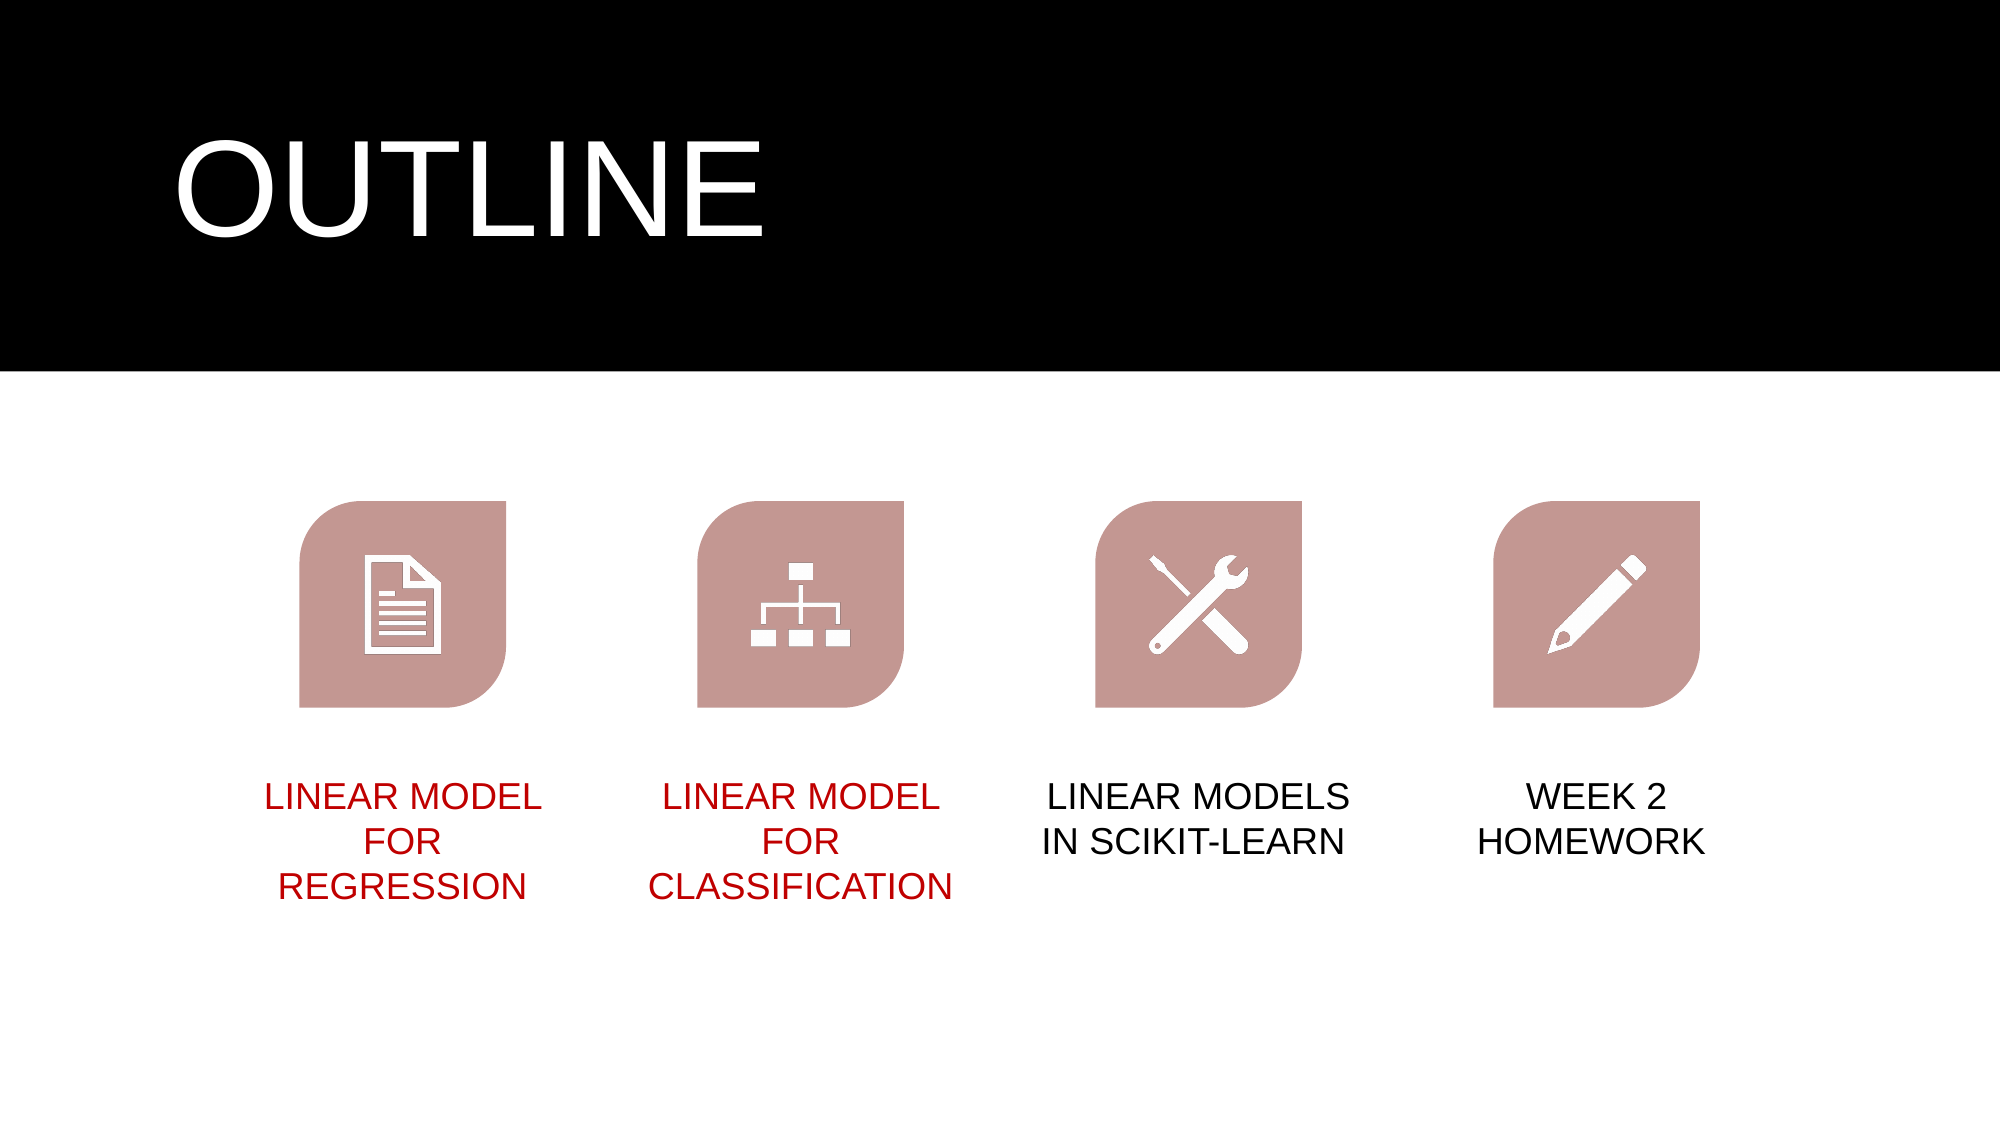

# OUTLINE

LINEAR MODEL FOR REGRESSION

LINEAR MODEL FOR CLASSIFICATION

LINEAR MODELS IN SCIKIT-LEARN

WEEK 2 HOMEWORK